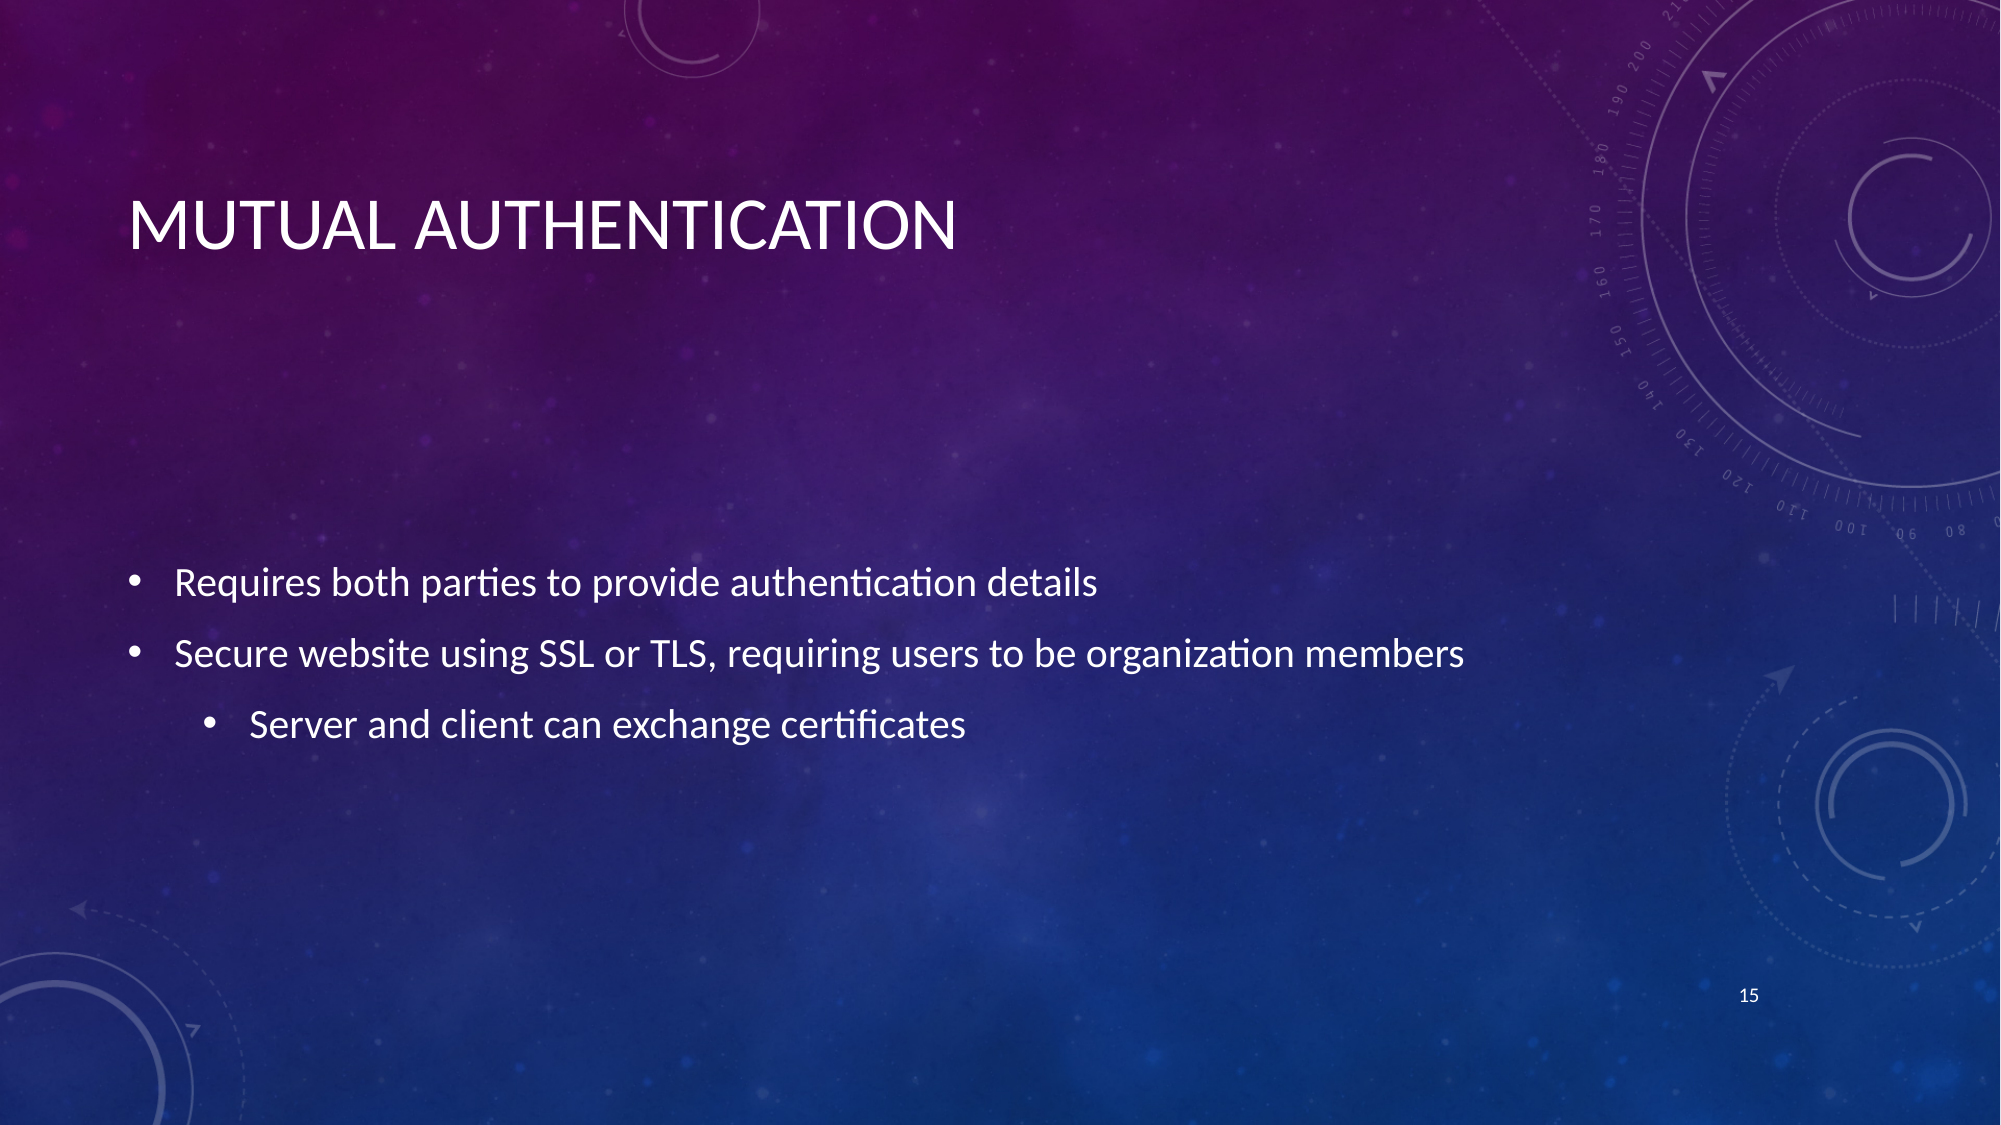

# Mutual Authentication
Requires both parties to provide authentication details
Secure website using SSL or TLS, requiring users to be organization members
Server and client can exchange certificates
15